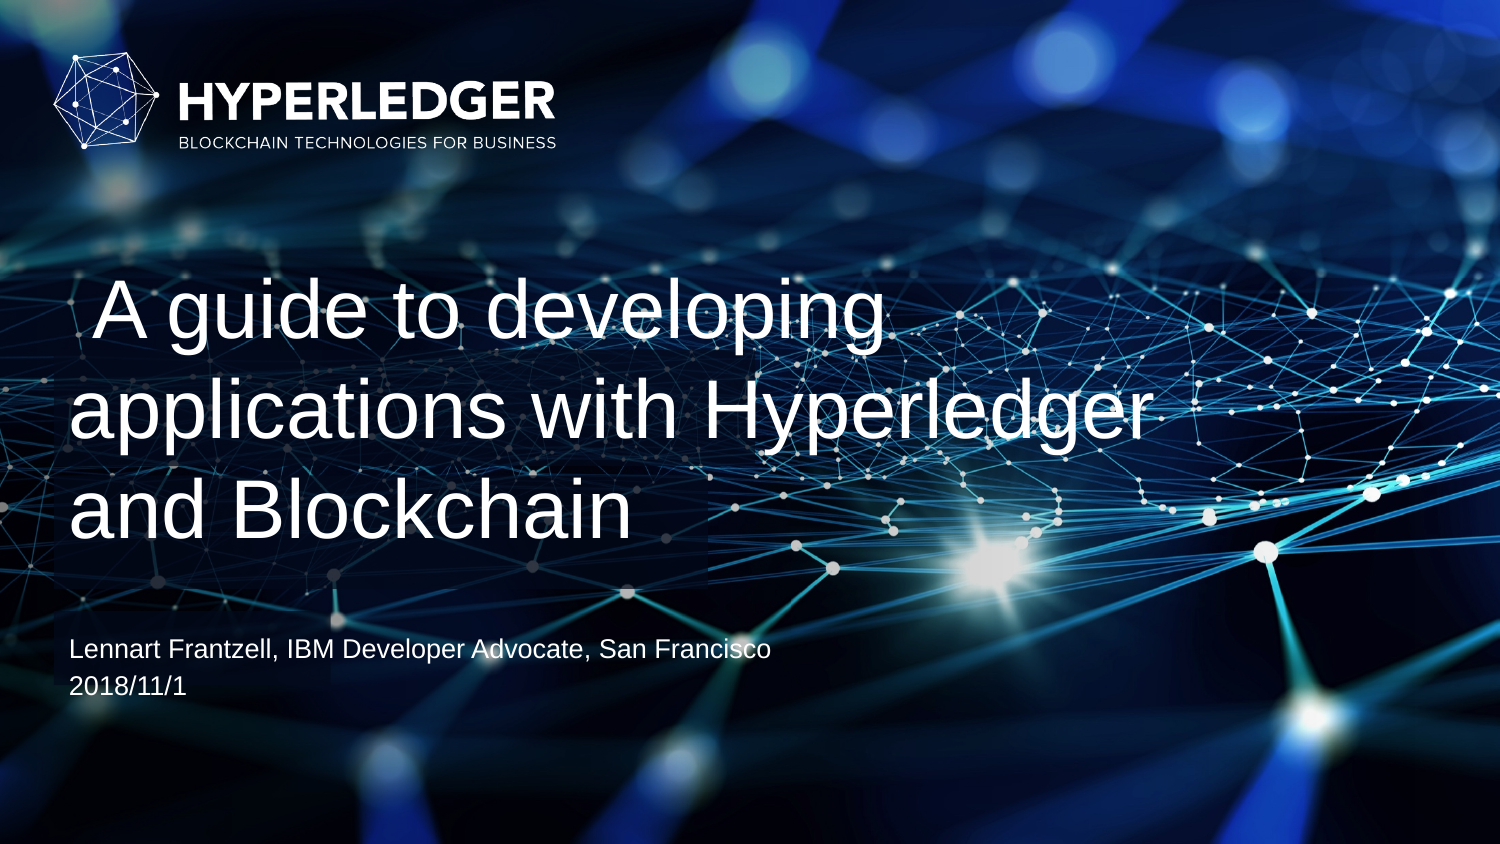

# A guide to developing applications with Hyperledger and Blockchain

Lennart Frantzell, IBM Developer Advocate, San Francisco 2018/11/1